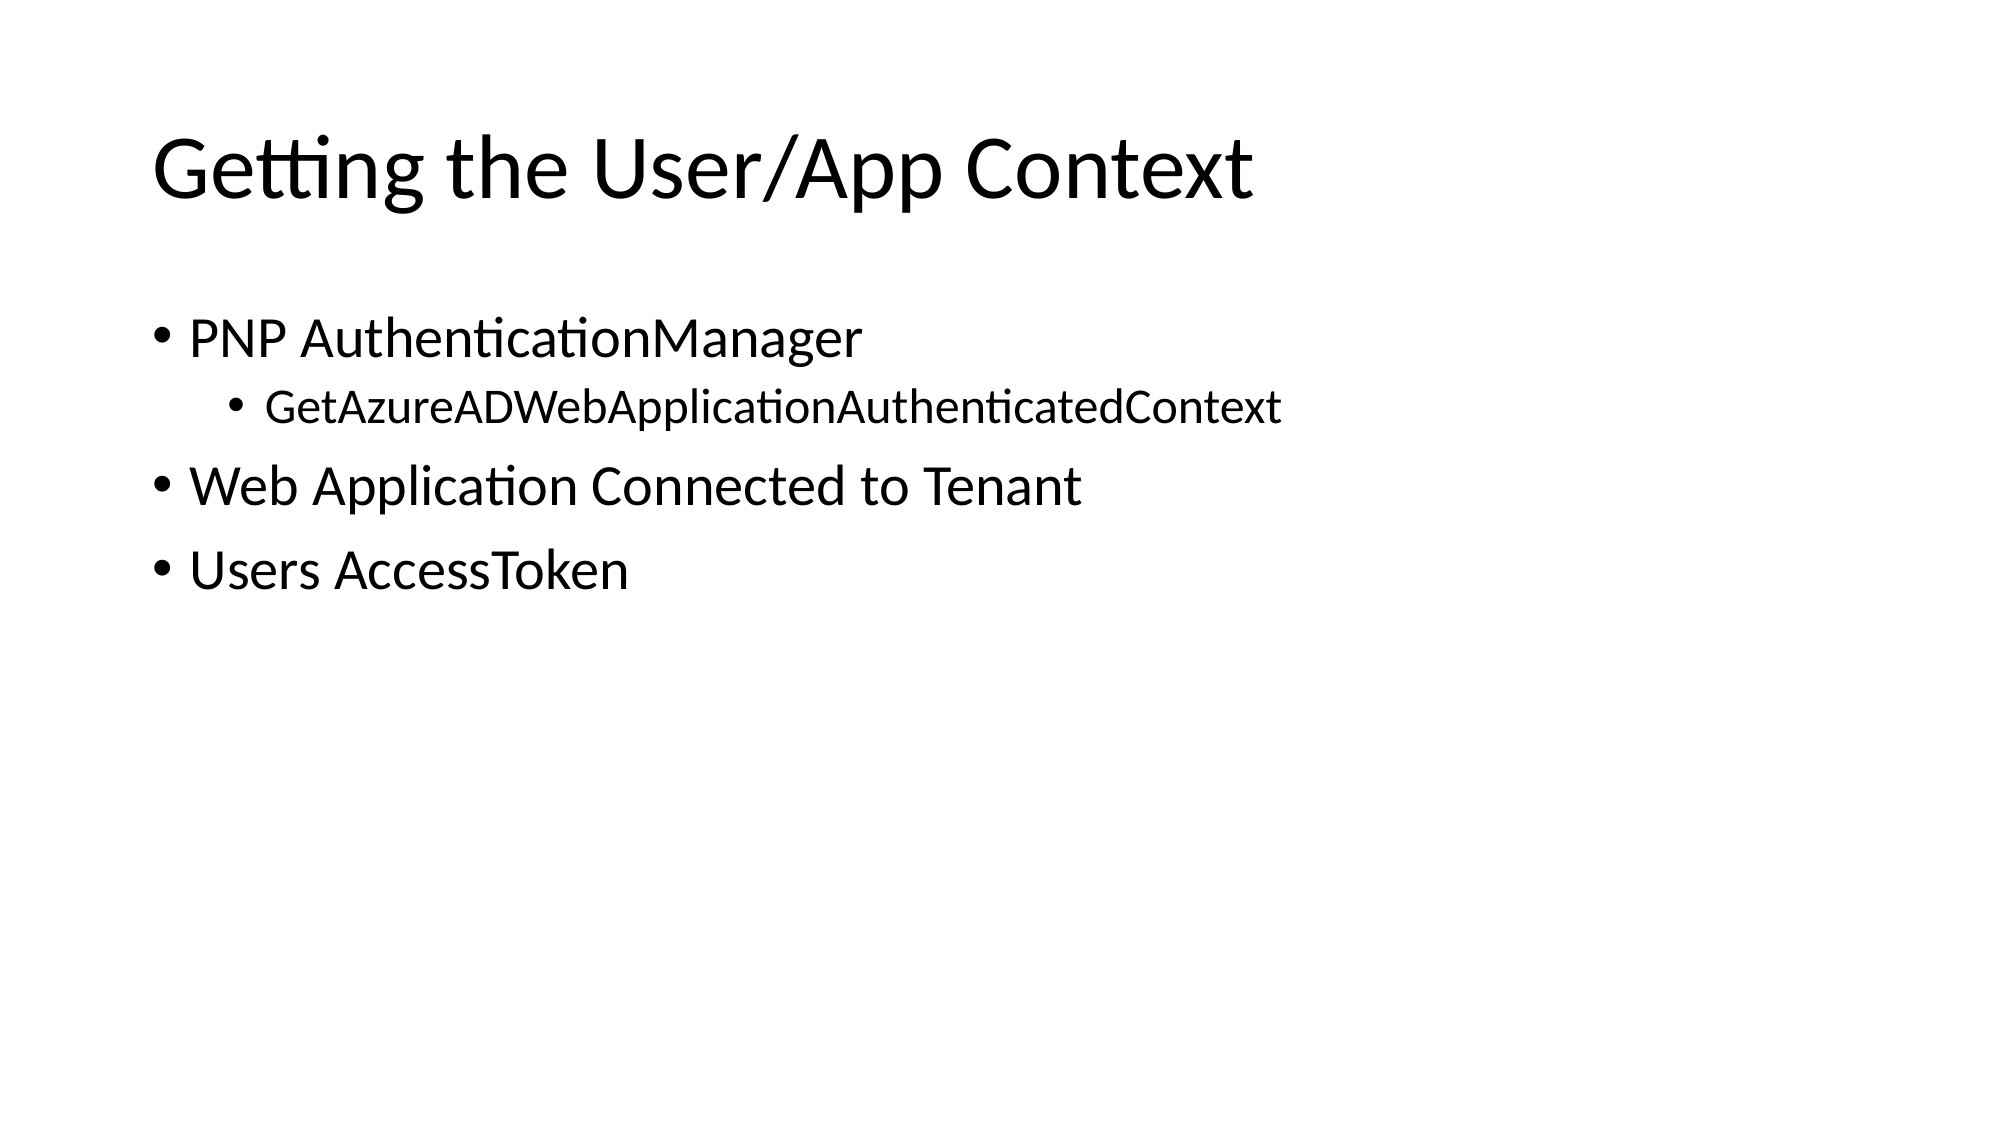

# Getting the User/App Context
PNP AuthenticationManager
GetAzureADWebApplicationAuthenticatedContext
Web Application Connected to Tenant
Users AccessToken